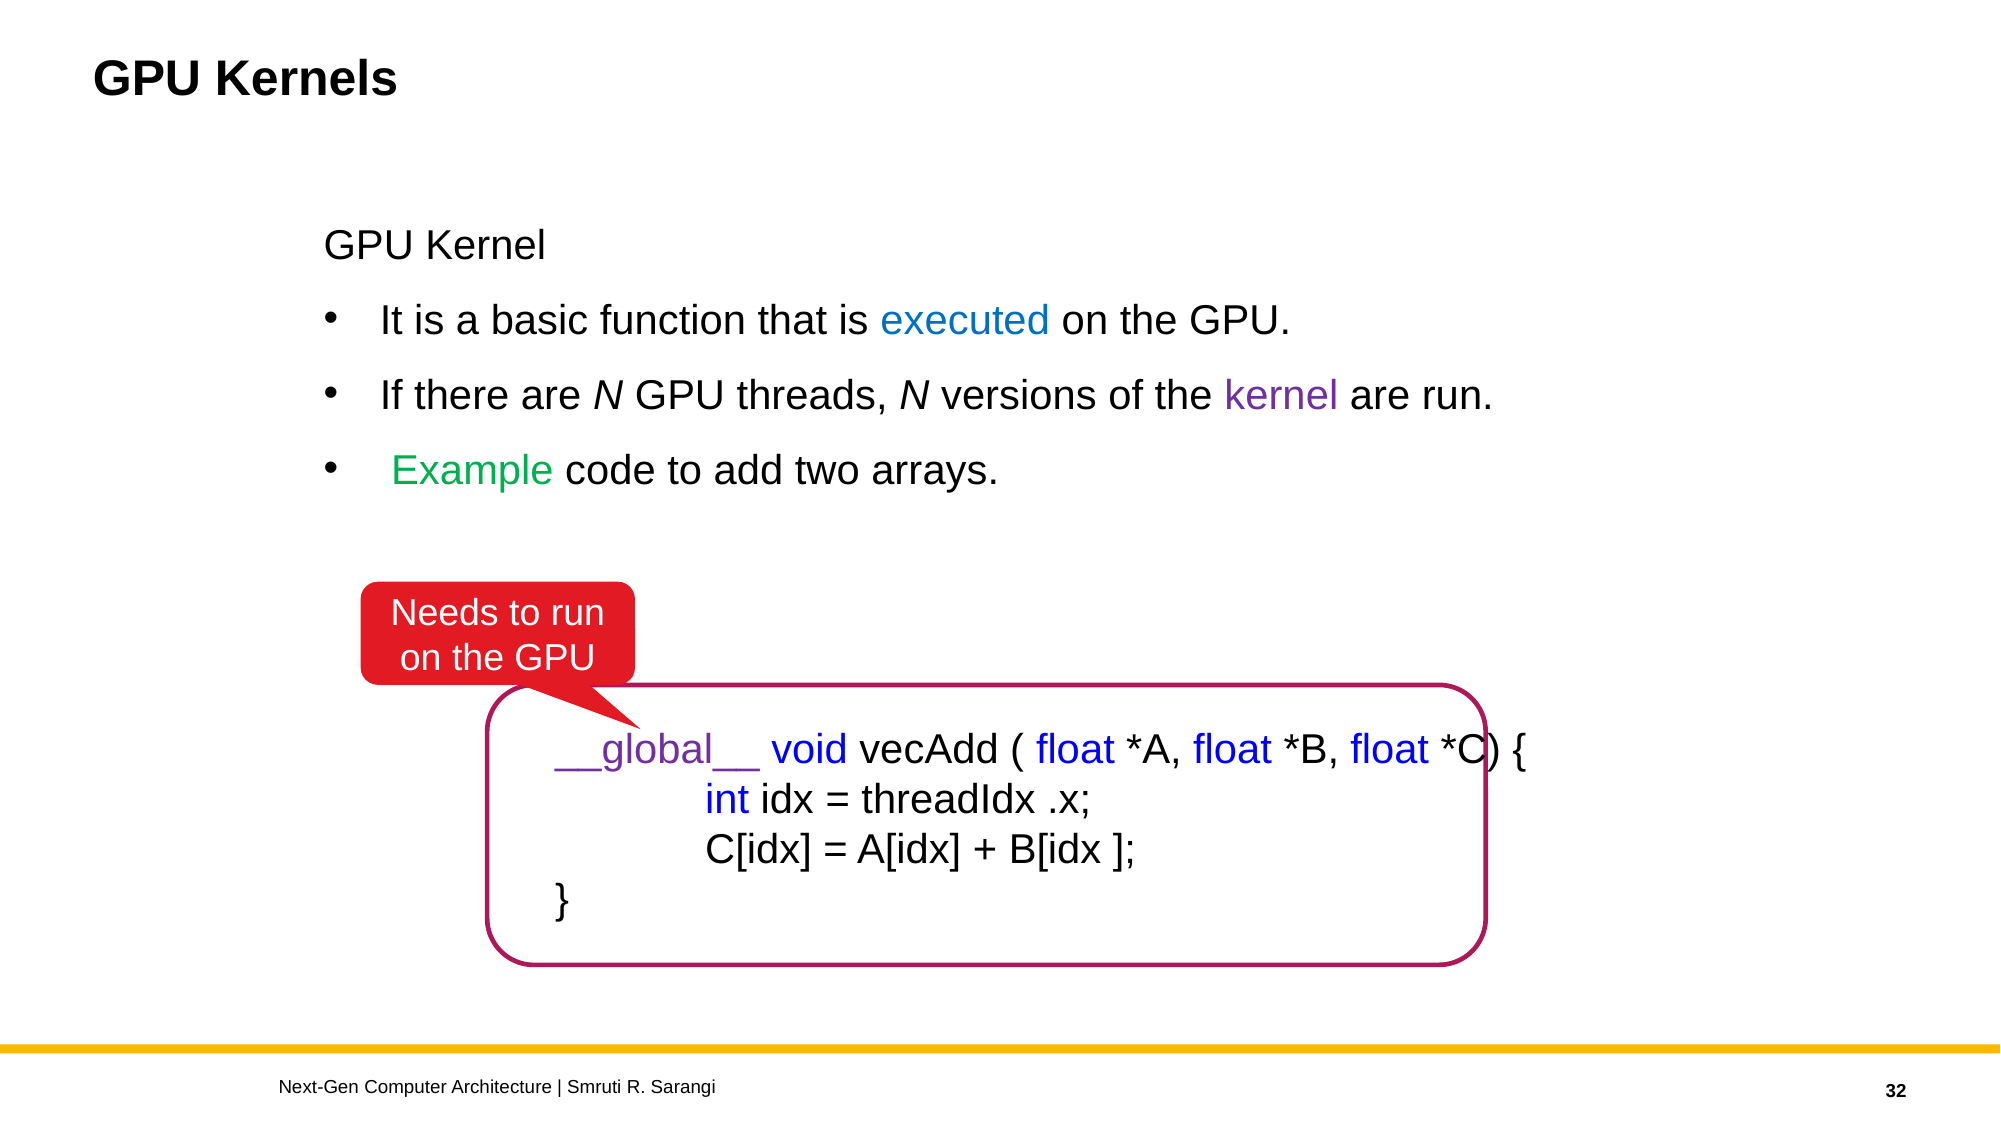

# GPU Kernels
GPU Kernel
It is a basic function that is executed on the GPU.
If there are N GPU threads, N versions of the kernel are run.
 Example code to add two arrays.

Needs to run on the GPU

__global__ void vecAdd ( float *A, float *B, float *C) {
	int idx = threadIdx .x;
	C[idx] = A[idx] + B[idx ];
}
Next-Gen Computer Architecture | Smruti R. Sarangi
32